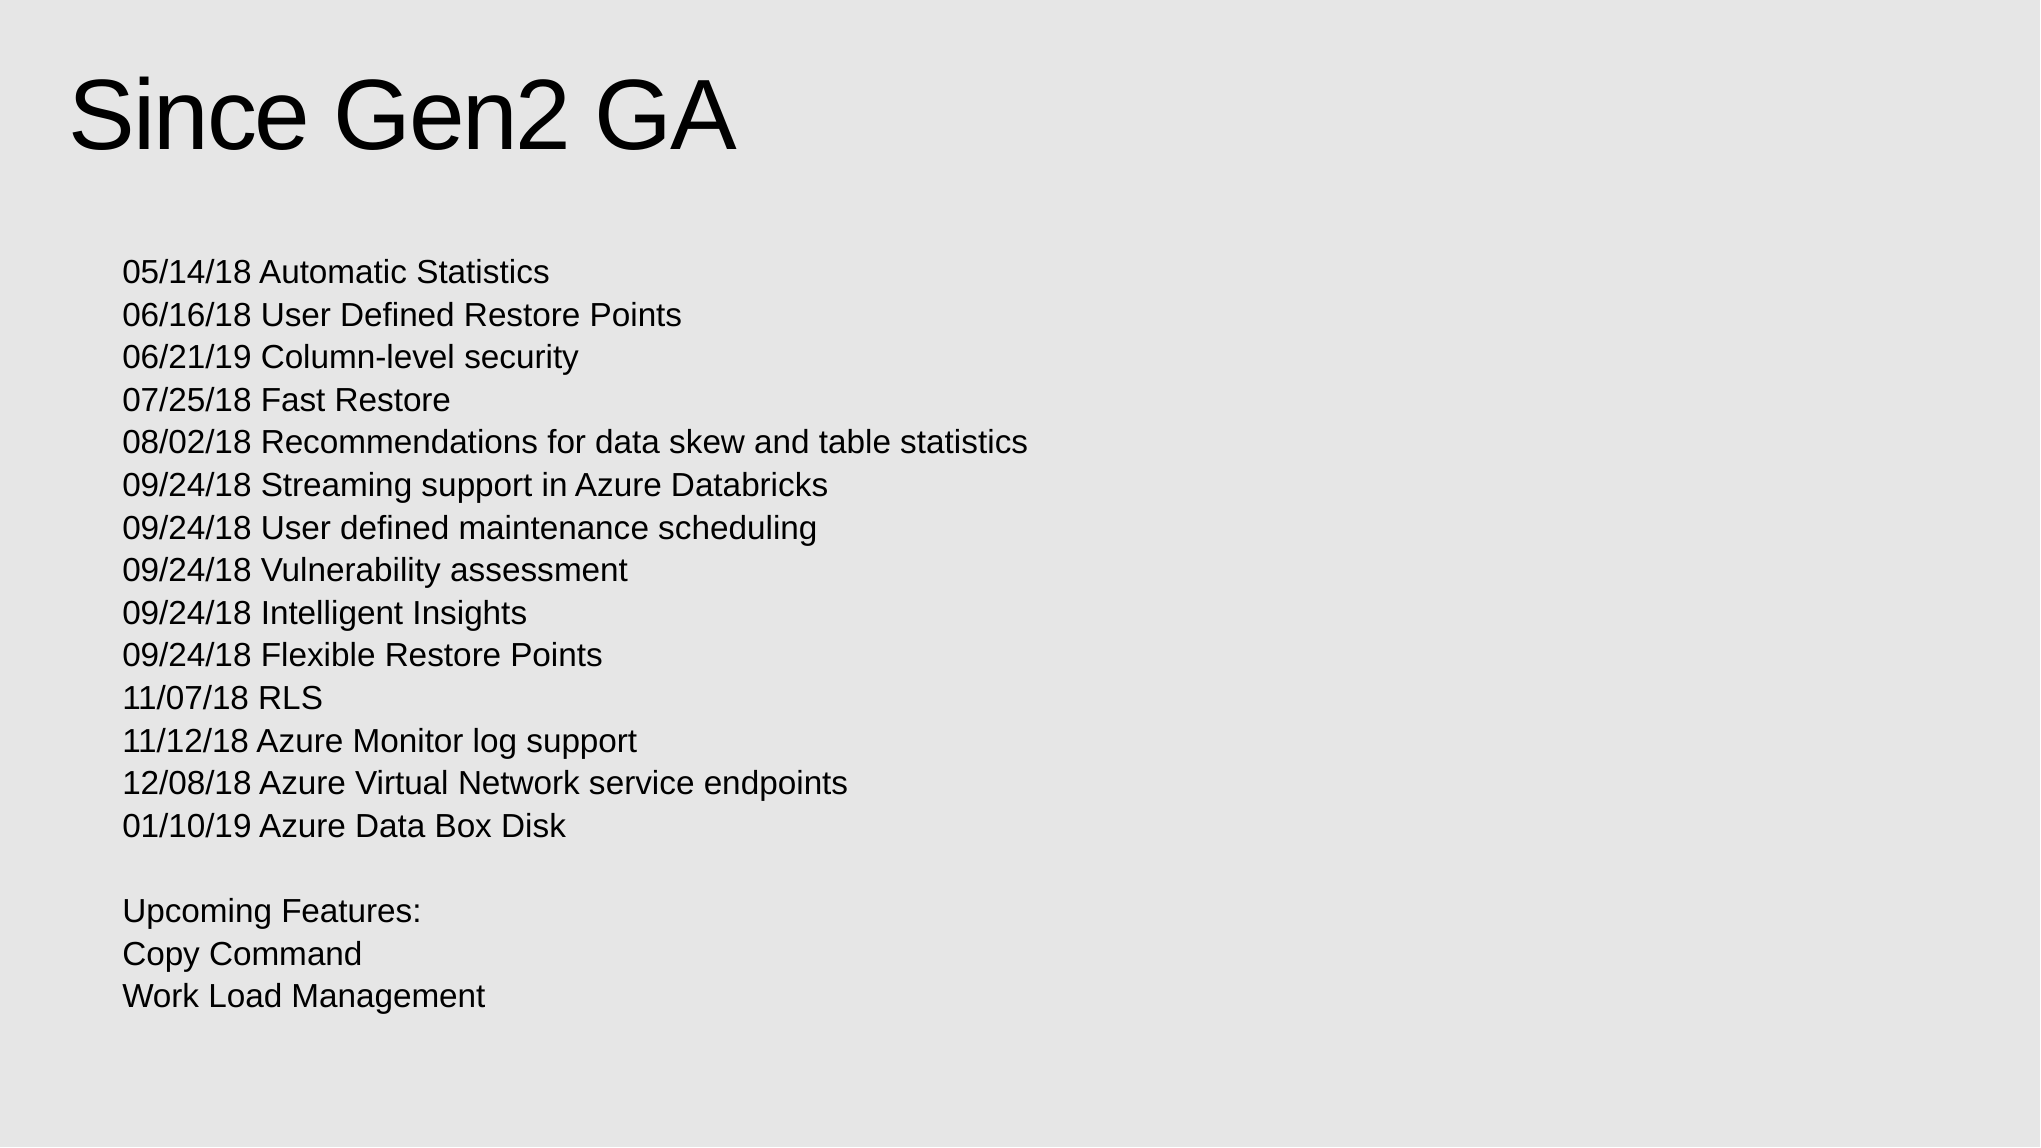

# Since Gen2 GA
05/14/18 Automatic Statistics
06/16/18 User Defined Restore Points
06/21/19 Column-level security
07/25/18 Fast Restore
08/02/18 Recommendations for data skew and table statistics
09/24/18 Streaming support in Azure Databricks
09/24/18 User defined maintenance scheduling
09/24/18 Vulnerability assessment
09/24/18 Intelligent Insights
09/24/18 Flexible Restore Points
11/07/18 RLS
11/12/18 Azure Monitor log support
12/08/18 Azure Virtual Network service endpoints
01/10/19 Azure Data Box Disk

Upcoming Features:
Copy Command
Work Load Management